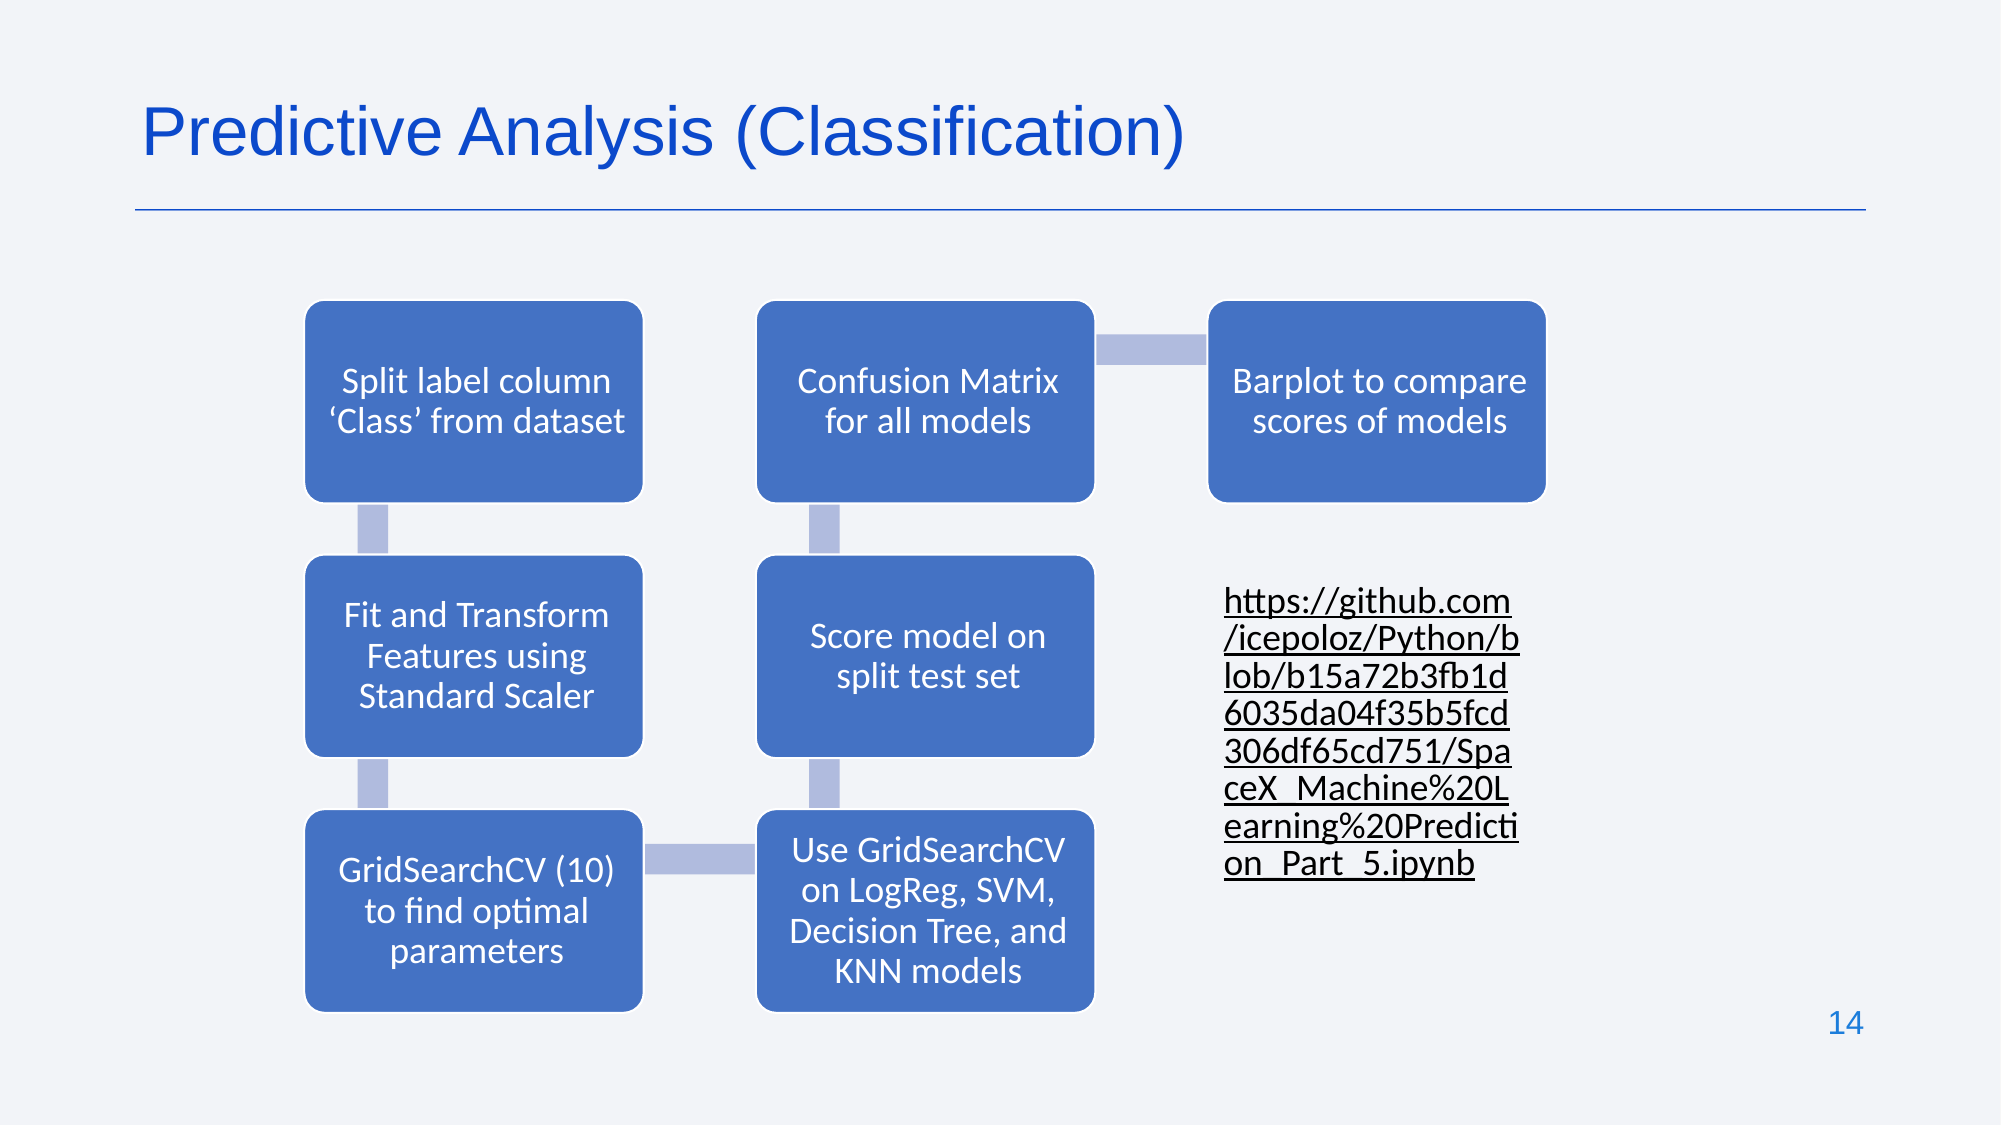

Predictive Analysis (Classification)
Split label column ‘Class’ from dataset
Fit and Transform Features using Standard Scaler
GridSearchCV (10) to find optimal parameters
Use GridSearchCV on LogReg, SVM, Decision Tree, and KNN models
Score model on split test set
Confusion Matrix for all models
Barplot to compare scores of models
https://github.com/icepoloz/Python/blob/b15a72b3fb1d6035da04f35b5fcd306df65cd751/SpaceX_Machine%20Learning%20Prediction_Part_5.ipynb
14